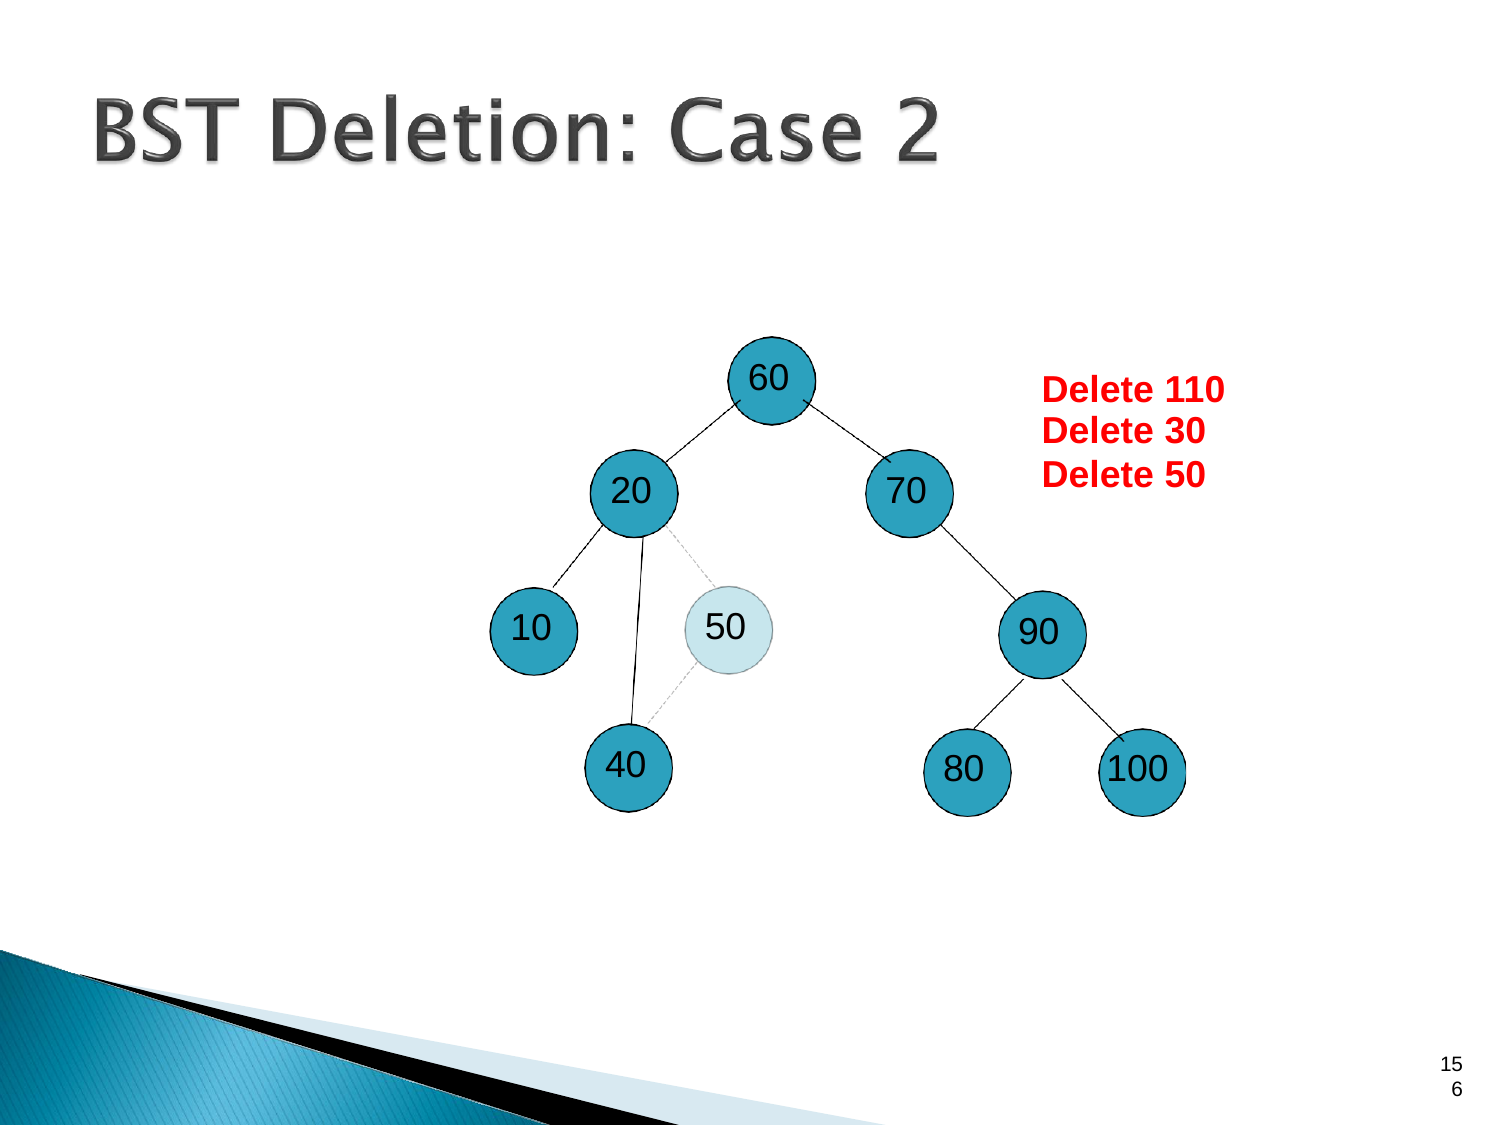

60
Delete 110
Delete 30
Delete 50
20
70
50
10
90
40
80
100
15
6